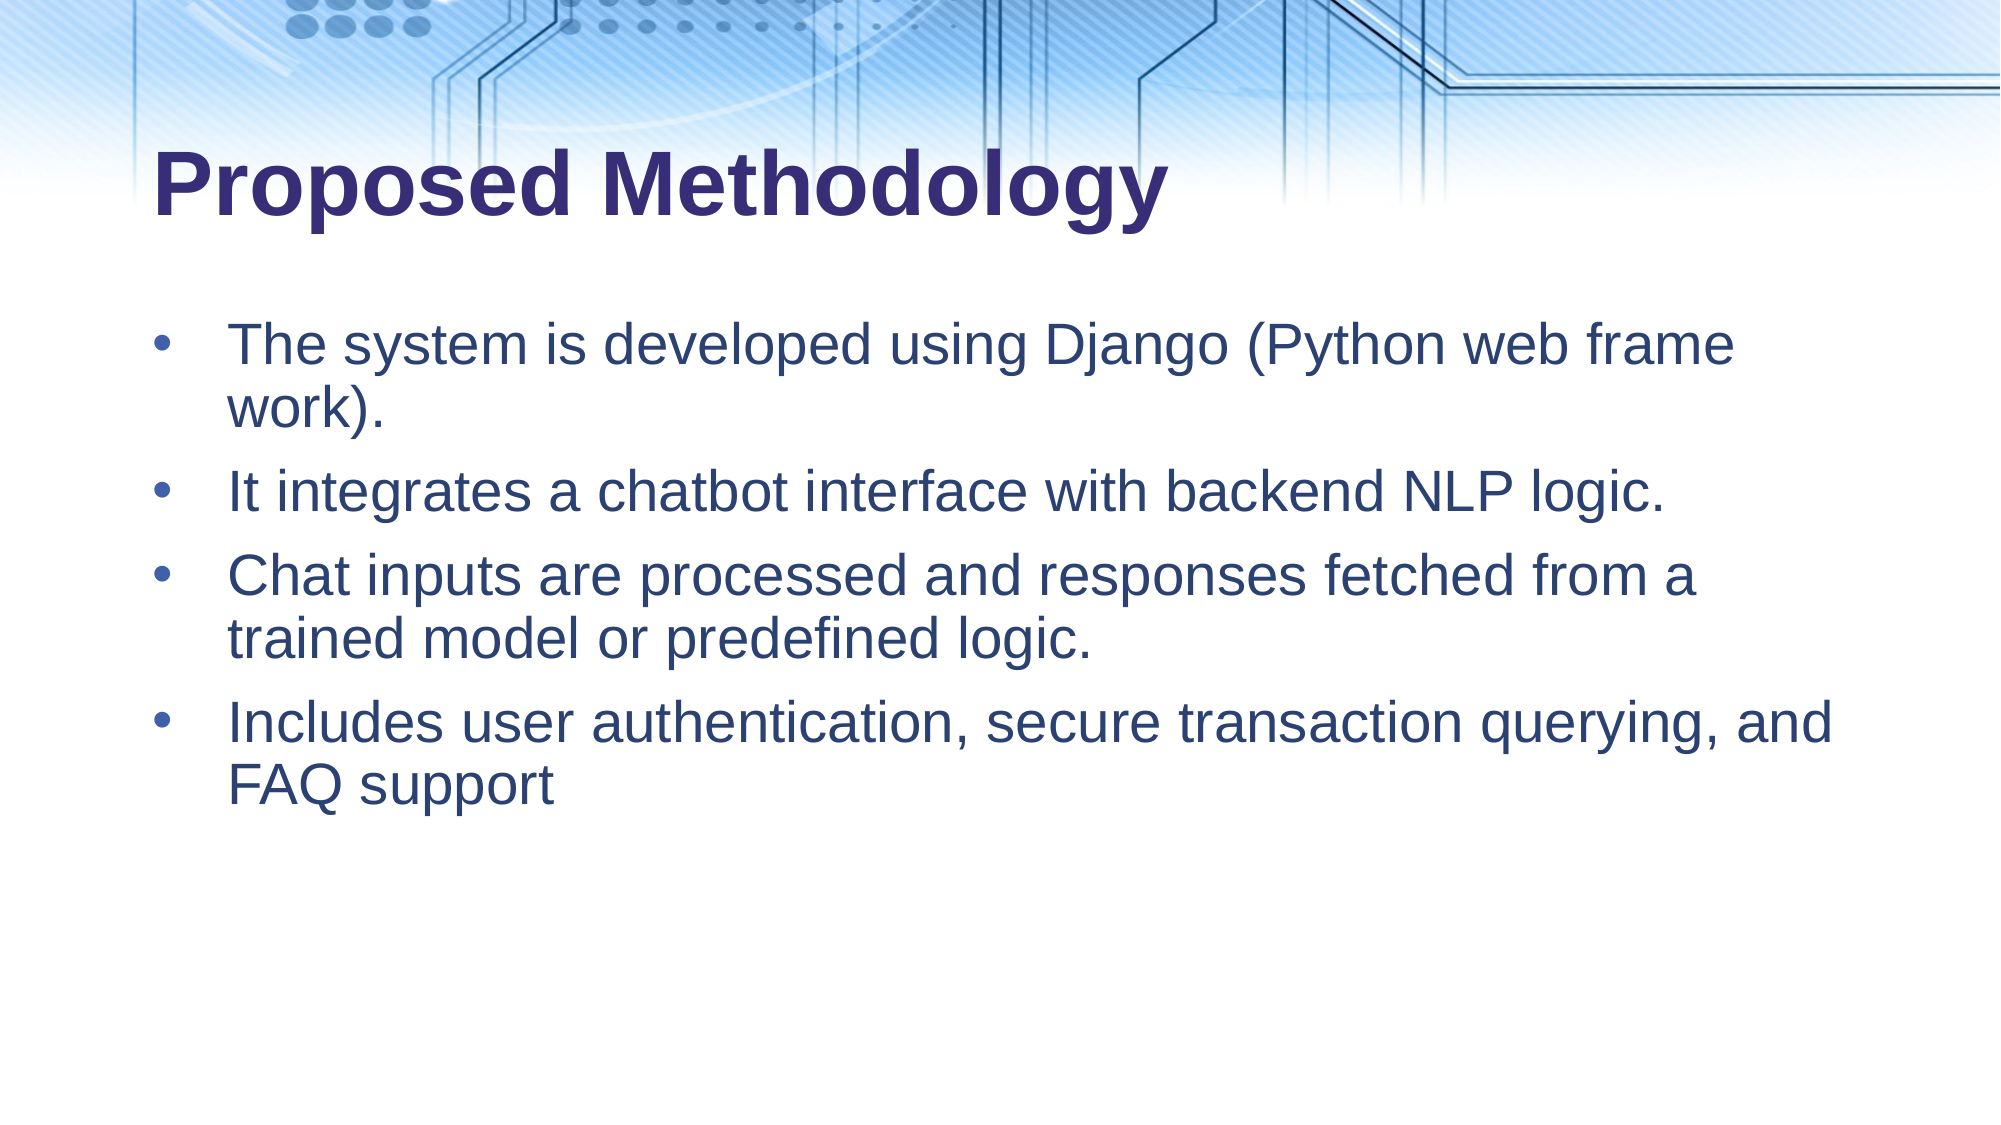

# Proposed Methodology
The system is developed using Django (Python web frame work).
It integrates a chatbot interface with backend NLP logic.
Chat inputs are processed and responses fetched from a trained model or predefined logic.
Includes user authentication, secure transaction querying, and FAQ support